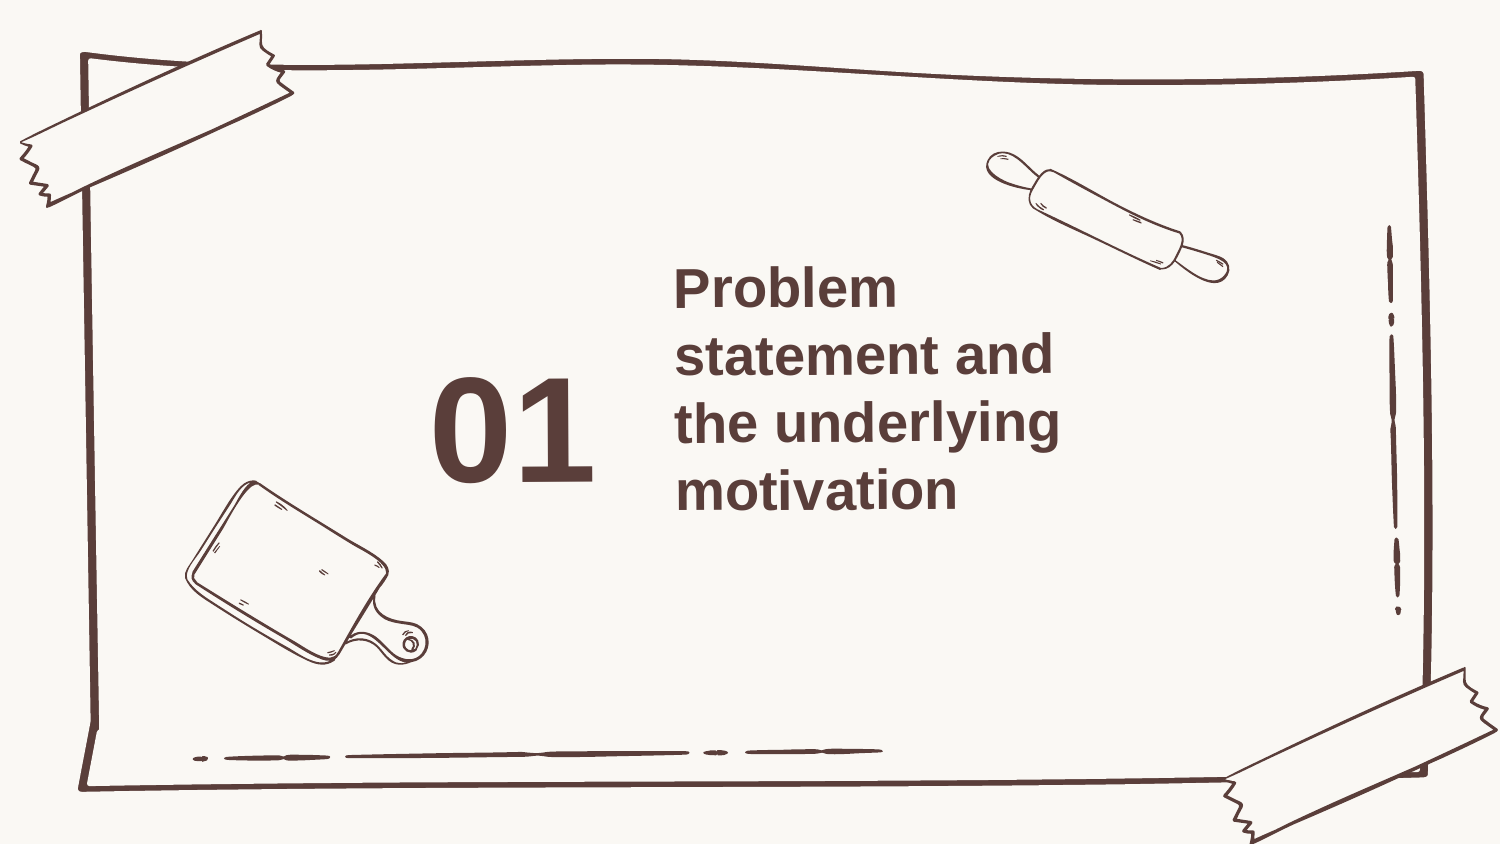

# Problem statement and the underlying motivation
01